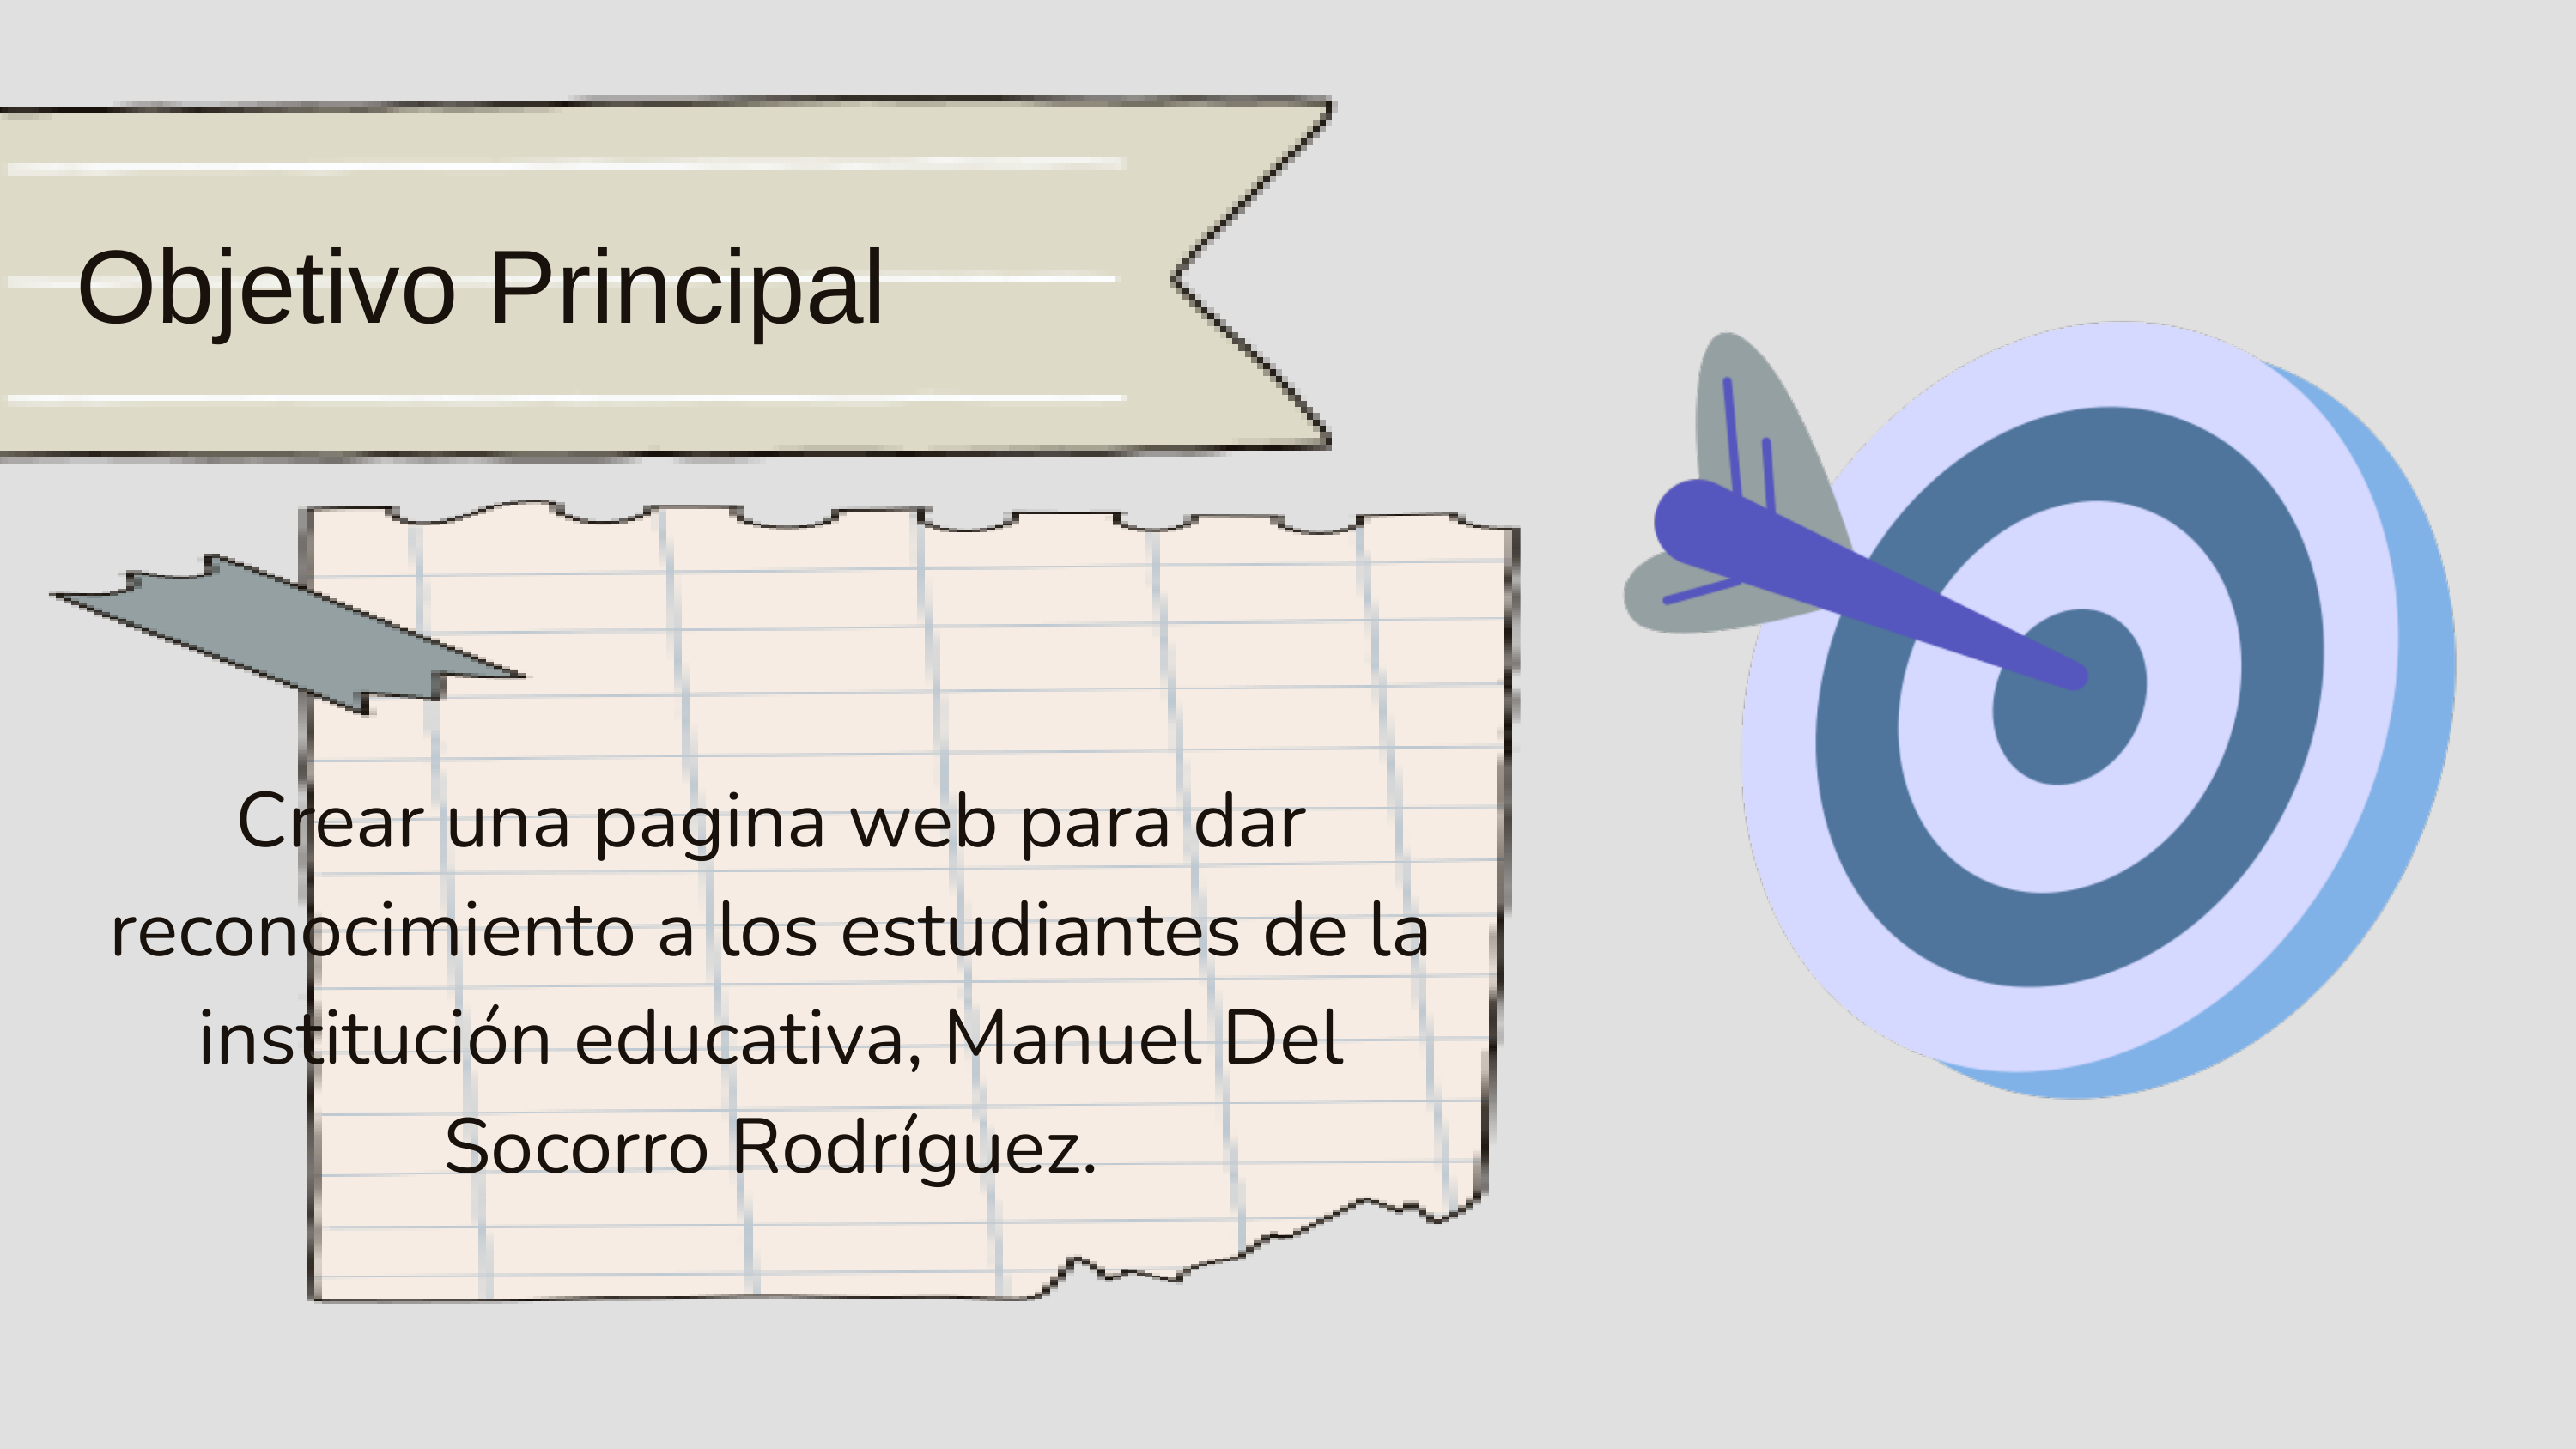

Objetivo Principal

Crear una pagina web para dar reconocimiento a los estudiantes de la institución educativa, Manuel Del Socorro Rodríguez.